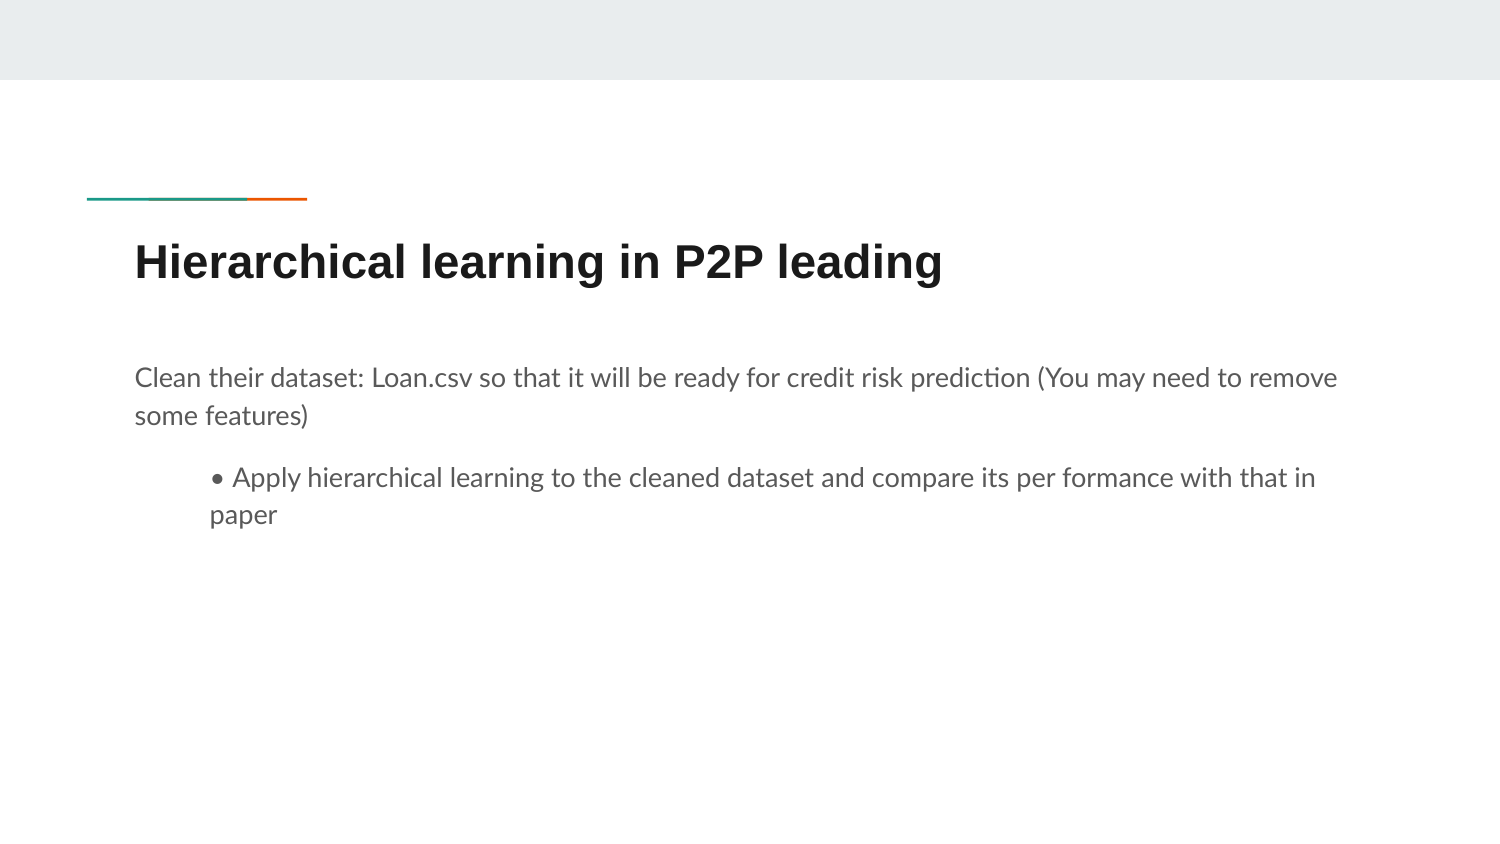

# Hierarchical learning in P2P leading
Clean their dataset: Loan.csv so that it will be ready for credit risk prediction (You may need to remove some features)
• Apply hierarchical learning to the cleaned dataset and compare its per formance with that in paper